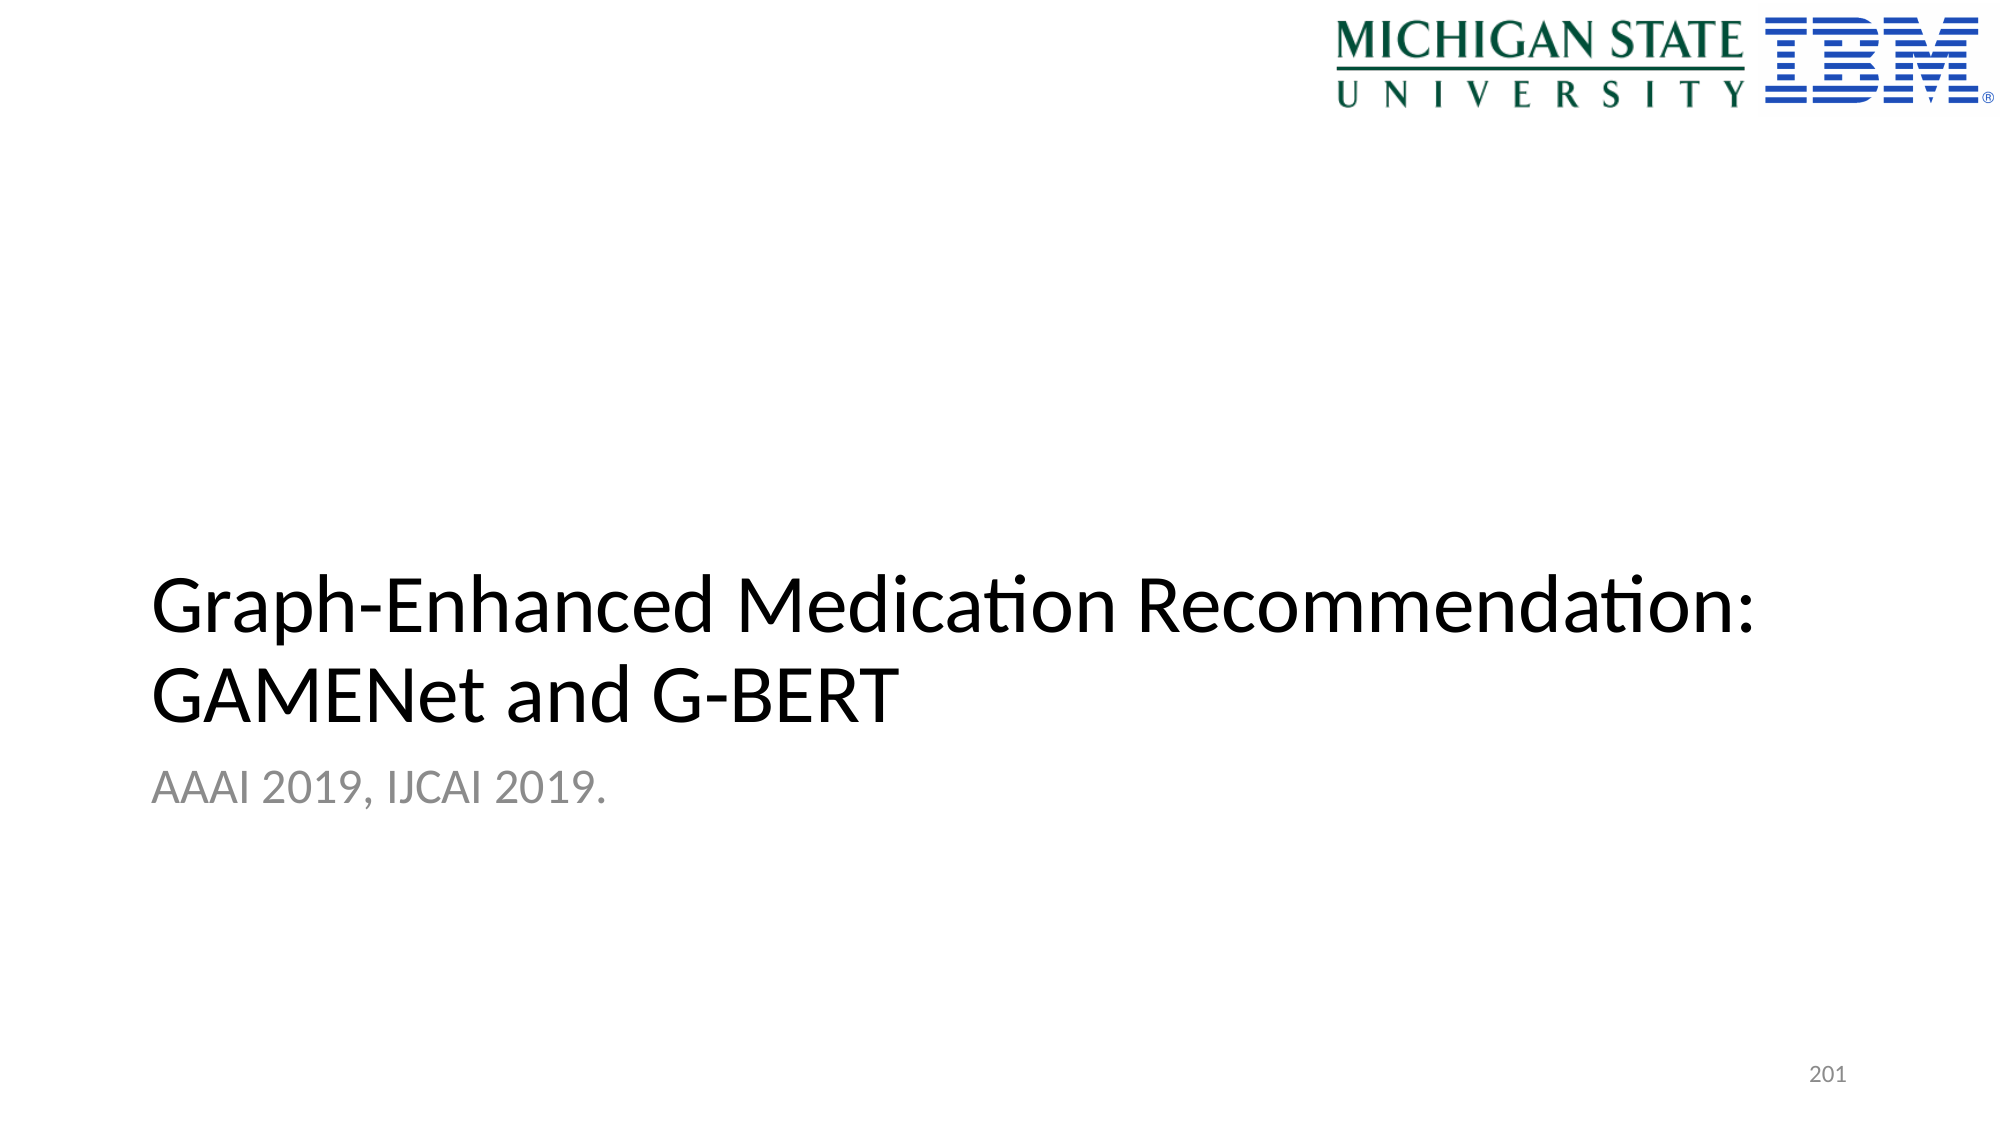

# Graph-Enhanced Medication Recommendation: GAMENet and G-BERT
AAAI 2019, IJCAI 2019.
201